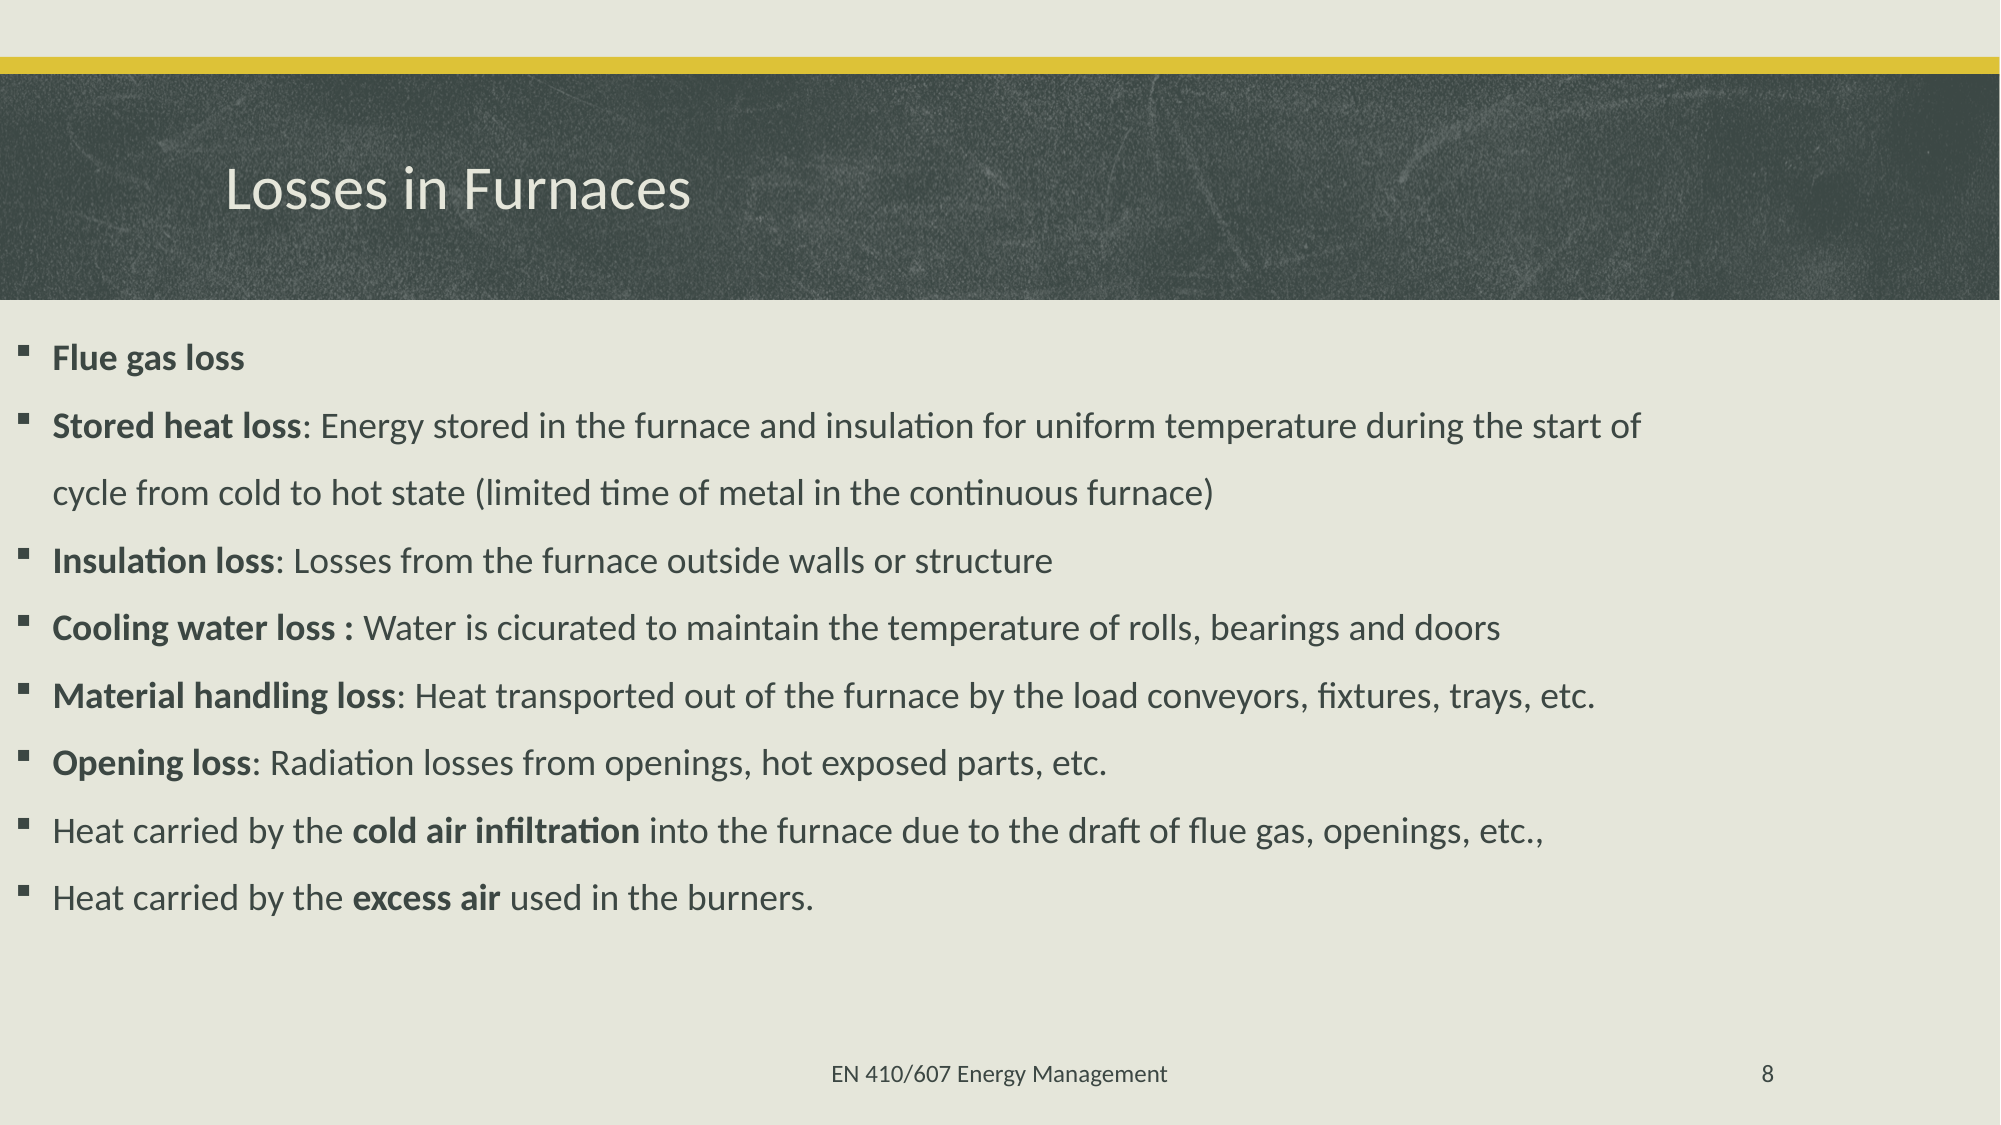

# Losses in Furnaces
Flue gas loss
Stored heat loss: Energy stored in the furnace and insulation for uniform temperature during the start of cycle from cold to hot state (limited time of metal in the continuous furnace)
Insulation loss: Losses from the furnace outside walls or structure
Cooling water loss : Water is cicurated to maintain the temperature of rolls, bearings and doors
Material handling loss: Heat transported out of the furnace by the load conveyors, fixtures, trays, etc.
Opening loss: Radiation losses from openings, hot exposed parts, etc.
Heat carried by the cold air infiltration into the furnace due to the draft of flue gas, openings, etc.,
Heat carried by the excess air used in the burners.

EN 410/607 Energy Management
8